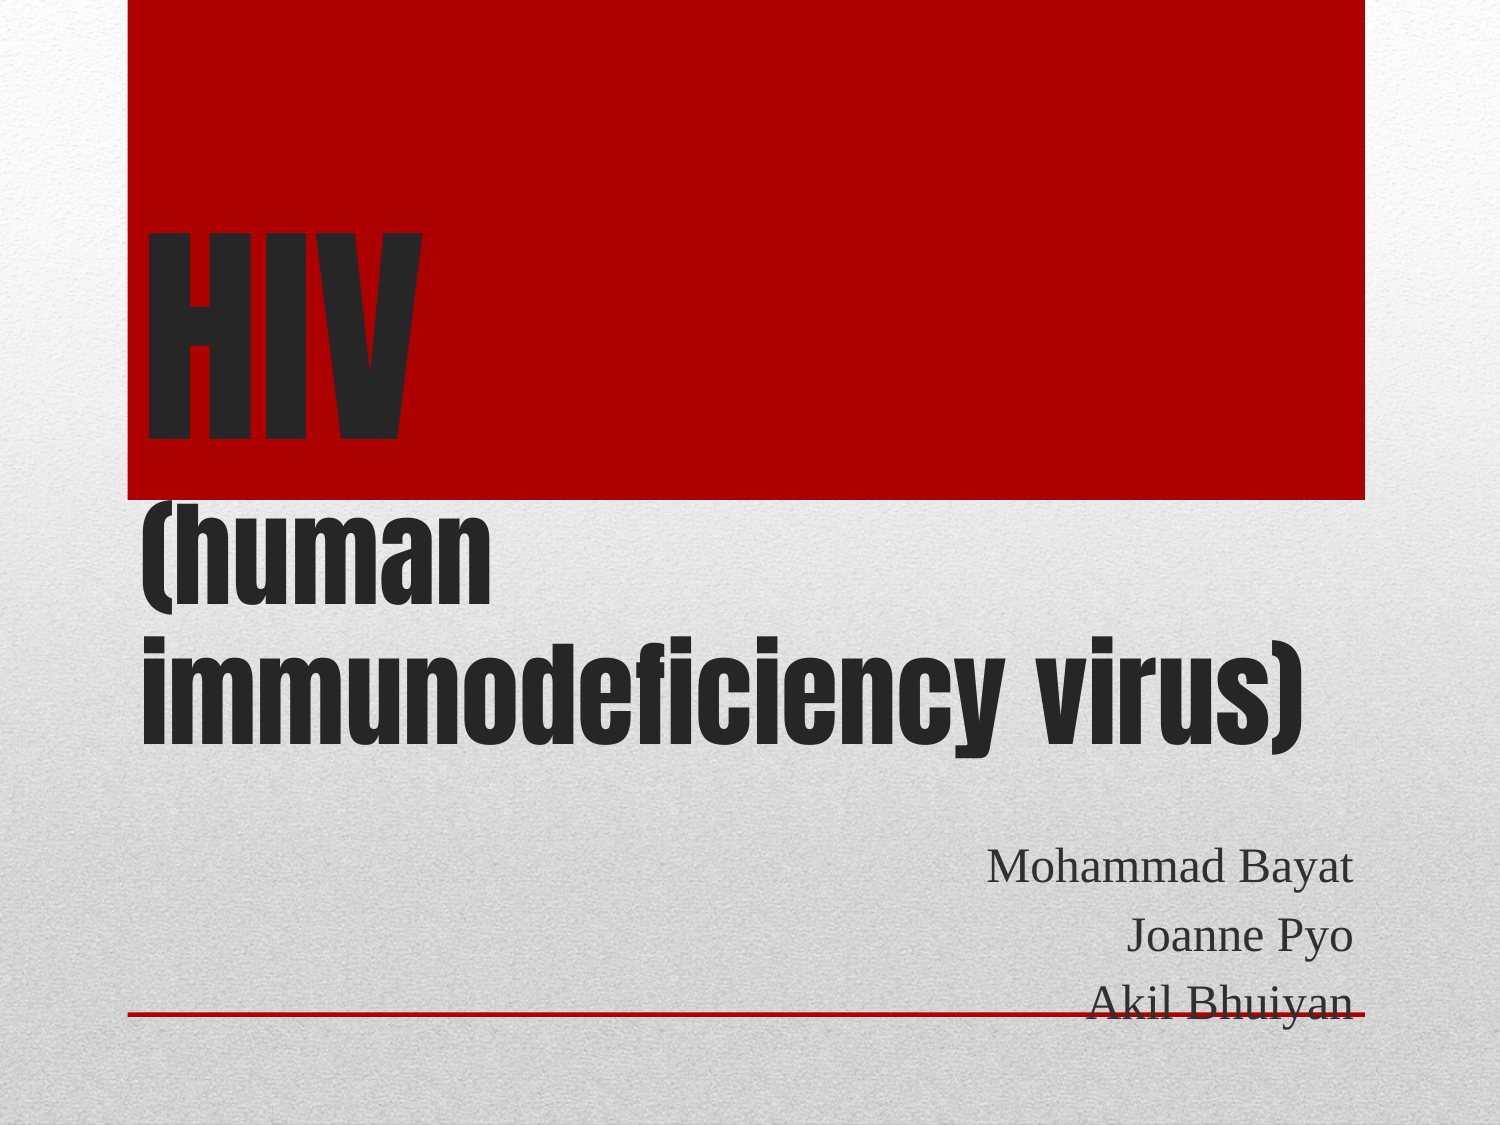

# HIV (human immunodeficiency virus)
Mohammad Bayat
Joanne Pyo
Akil Bhuiyan